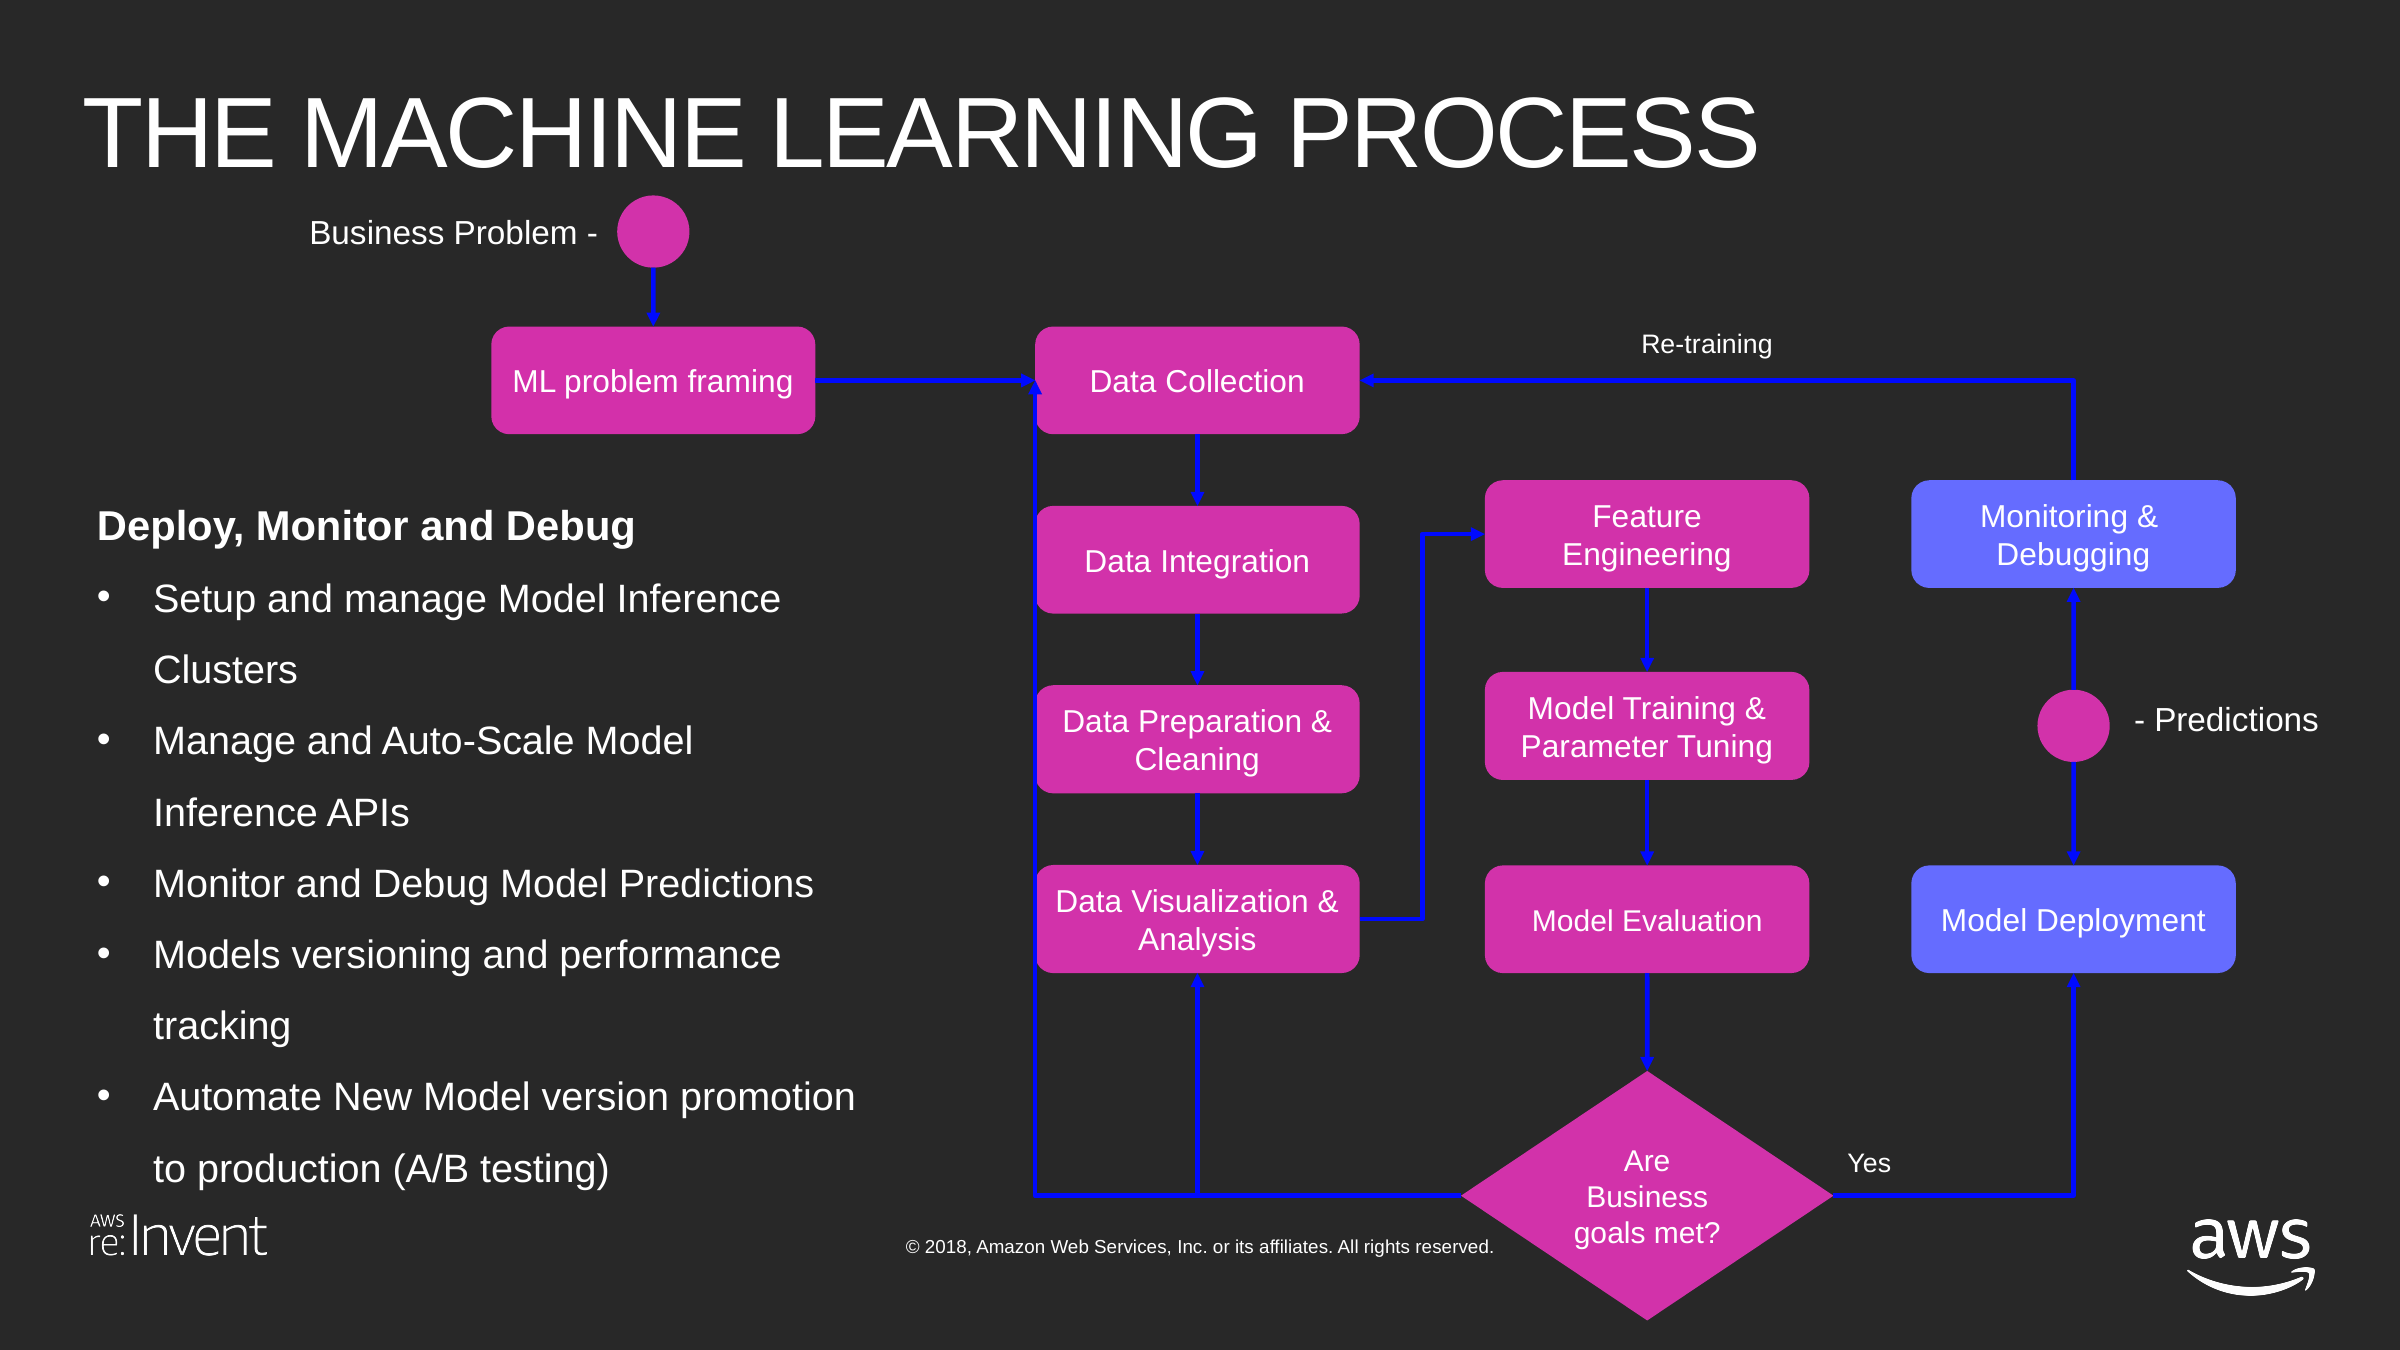

# THE MACHINE LEARNING PROCESS

Business Problem -
Re-training
ML problem framing
Data Collection
Deploy, Monitor and Debug
Setup and manage Model Inference Clusters
Manage and Auto-Scale Model Inference APIs
Monitor and Debug Model Predictions
Models versioning and performance tracking
Automate New Model version promotion to production (A/B testing)
Feature Engineering
Monitoring &
Debugging
Data Integration
Model Training &
Parameter Tuning
Data Preparation & Cleaning

- Predictions
Data Visualization & Analysis
Model Evaluation
Model Deployment
Are Business goals met?
Yes